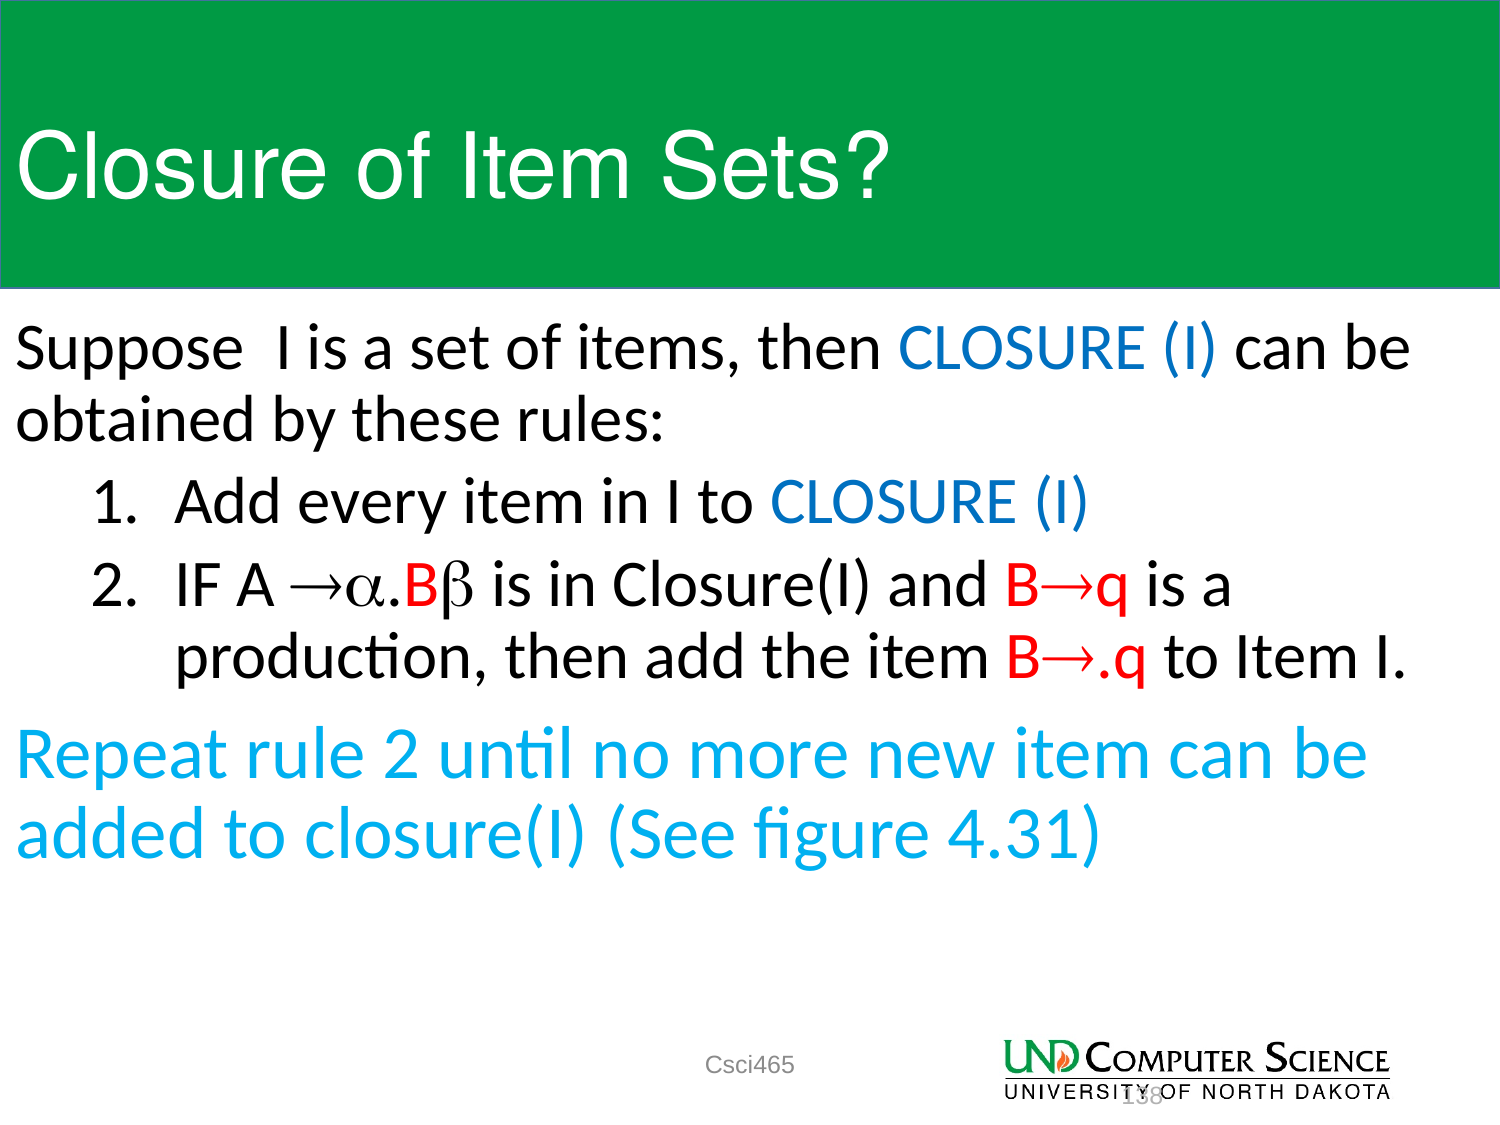

# Closure of Item Sets?
Suppose  I is a set of items, then CLOSURE (I) can be obtained by these rules:
Add every item in I to CLOSURE (I)
IF A →α.Bβ is in Closure(I) and B→q is a production, then add the item B→.q to Item I.
Repeat rule 2 until no more new item can be added to closure(I) (See figure 4.31)

Csci465
138